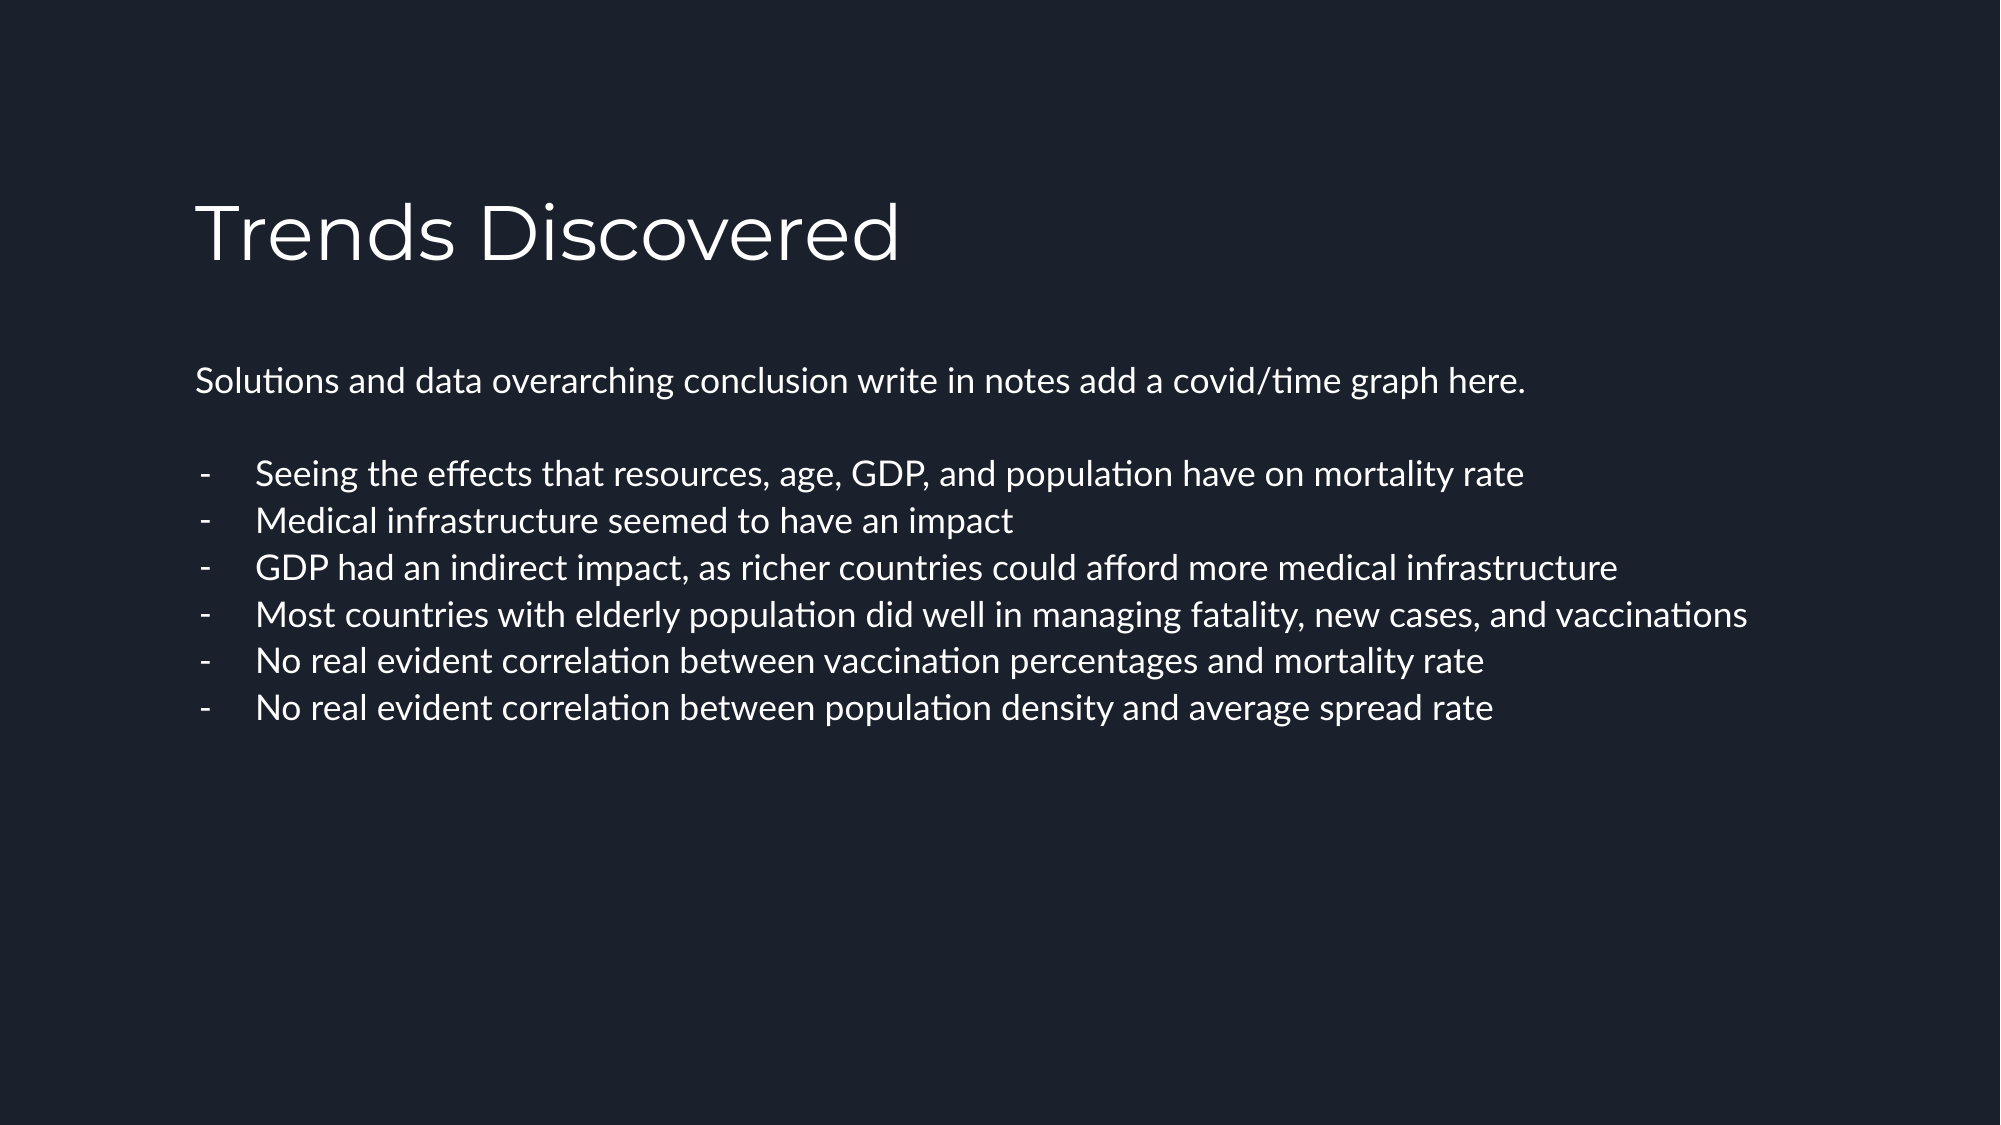

# Trends Discovered
Solutions and data overarching conclusion write in notes add a covid/time graph here.

Seeing the effects that resources, age, GDP, and population have on mortality rate
Medical infrastructure seemed to have an impact
GDP had an indirect impact, as richer countries could afford more medical infrastructure
Most countries with elderly population did well in managing fatality, new cases, and vaccinations
No real evident correlation between vaccination percentages and mortality rate
No real evident correlation between population density and average spread rate